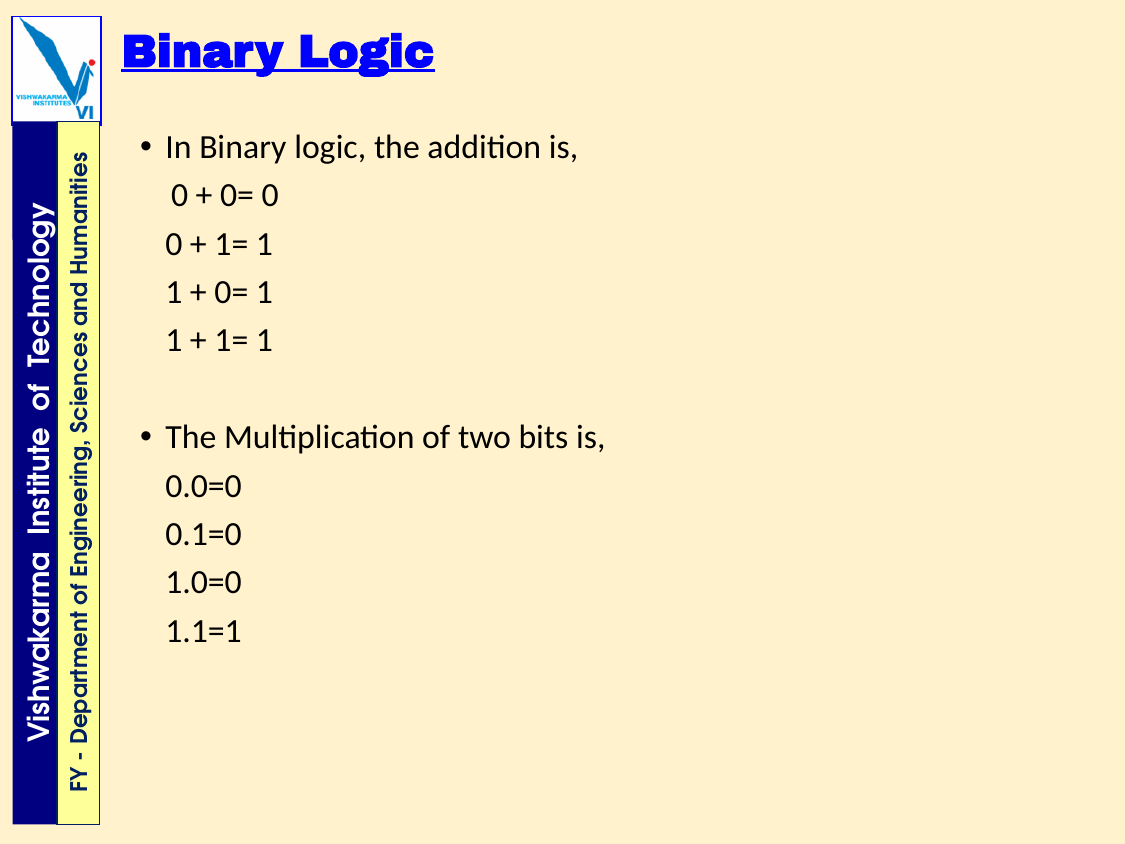

# Binary Logic
In Binary logic, the addition is,
    0 + 0= 0
	0 + 1= 1
	1 + 0= 1
	1 + 1= 1

The Multiplication of two bits is,
	0.0=0
	0.1=0
	1.0=0
	1.1=1